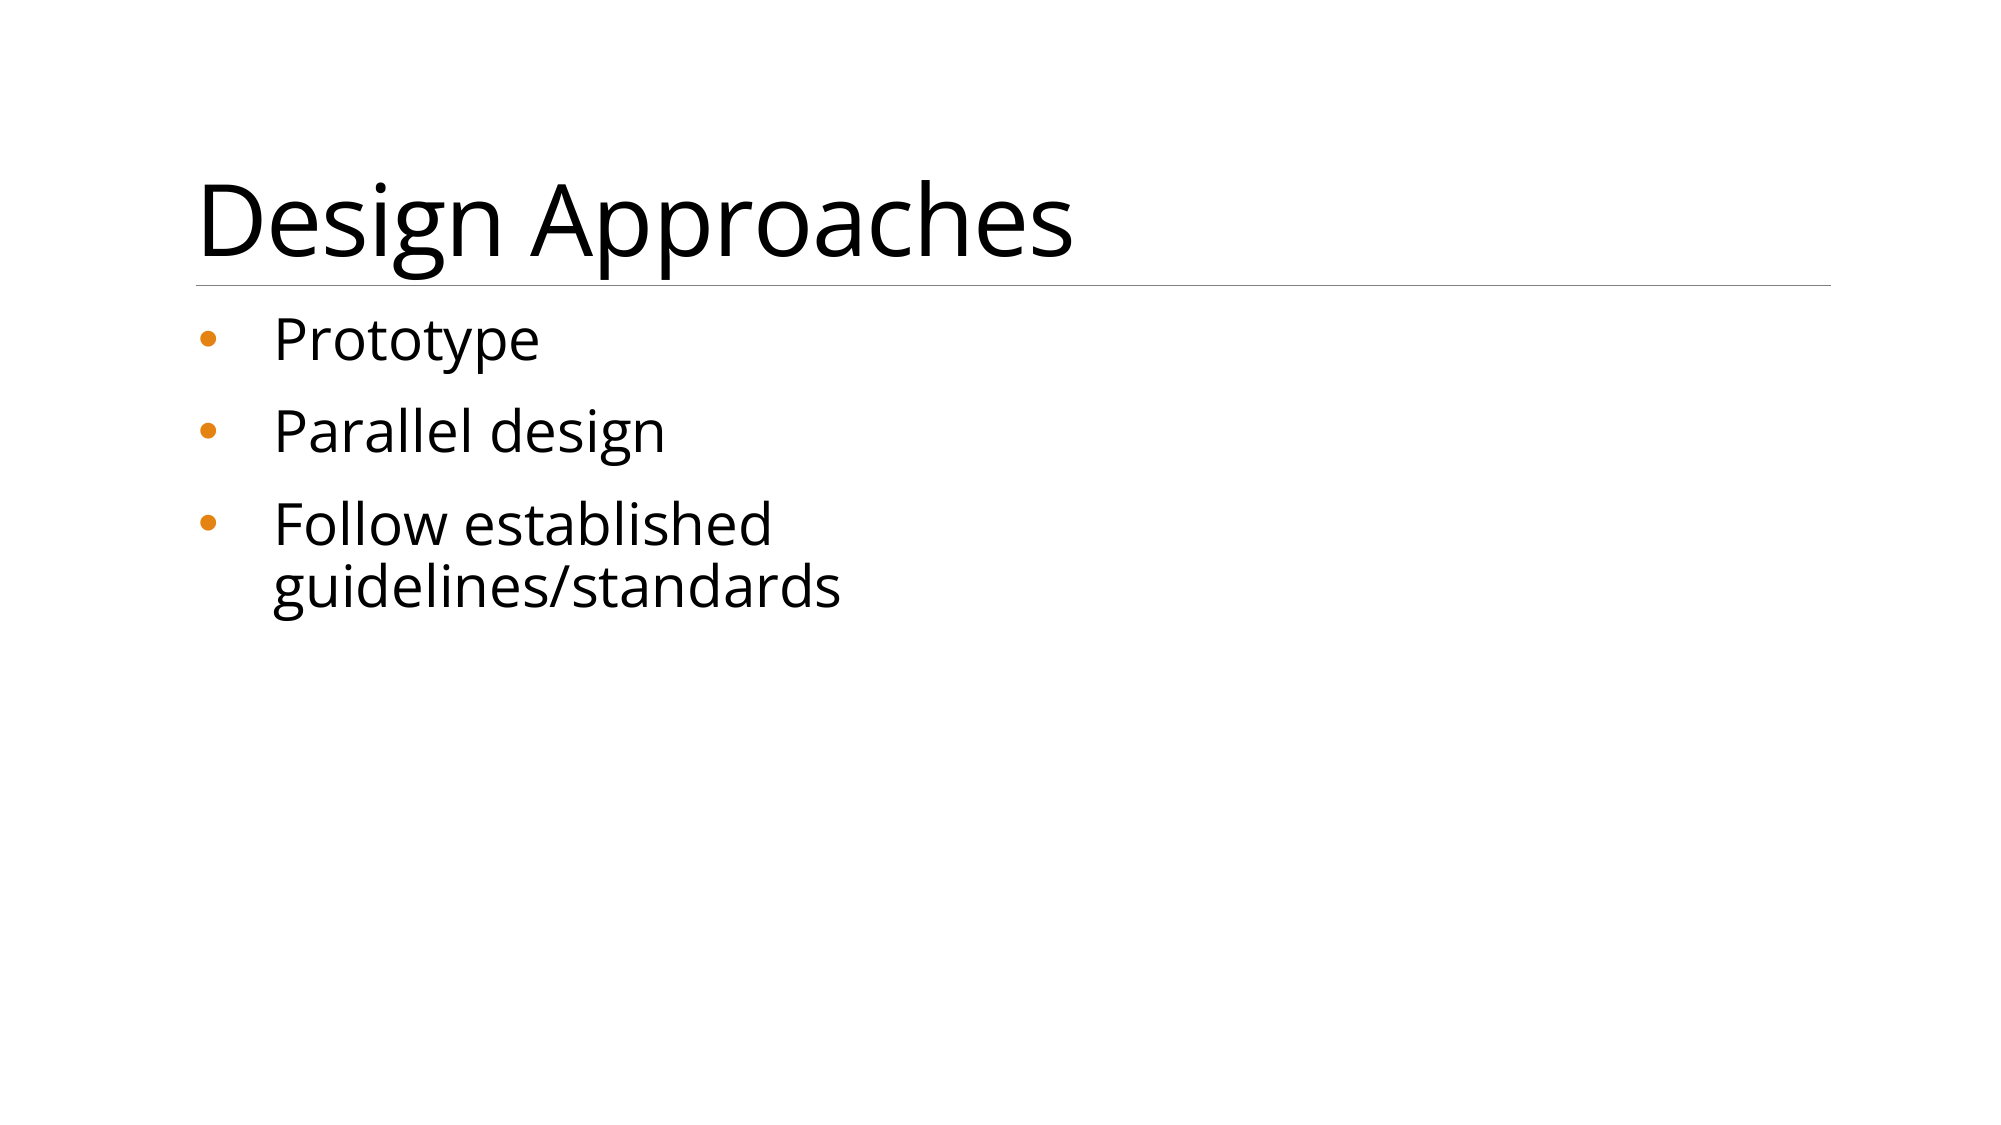

# Design Approaches
Prototype
Parallel design
Follow established guidelines/standards